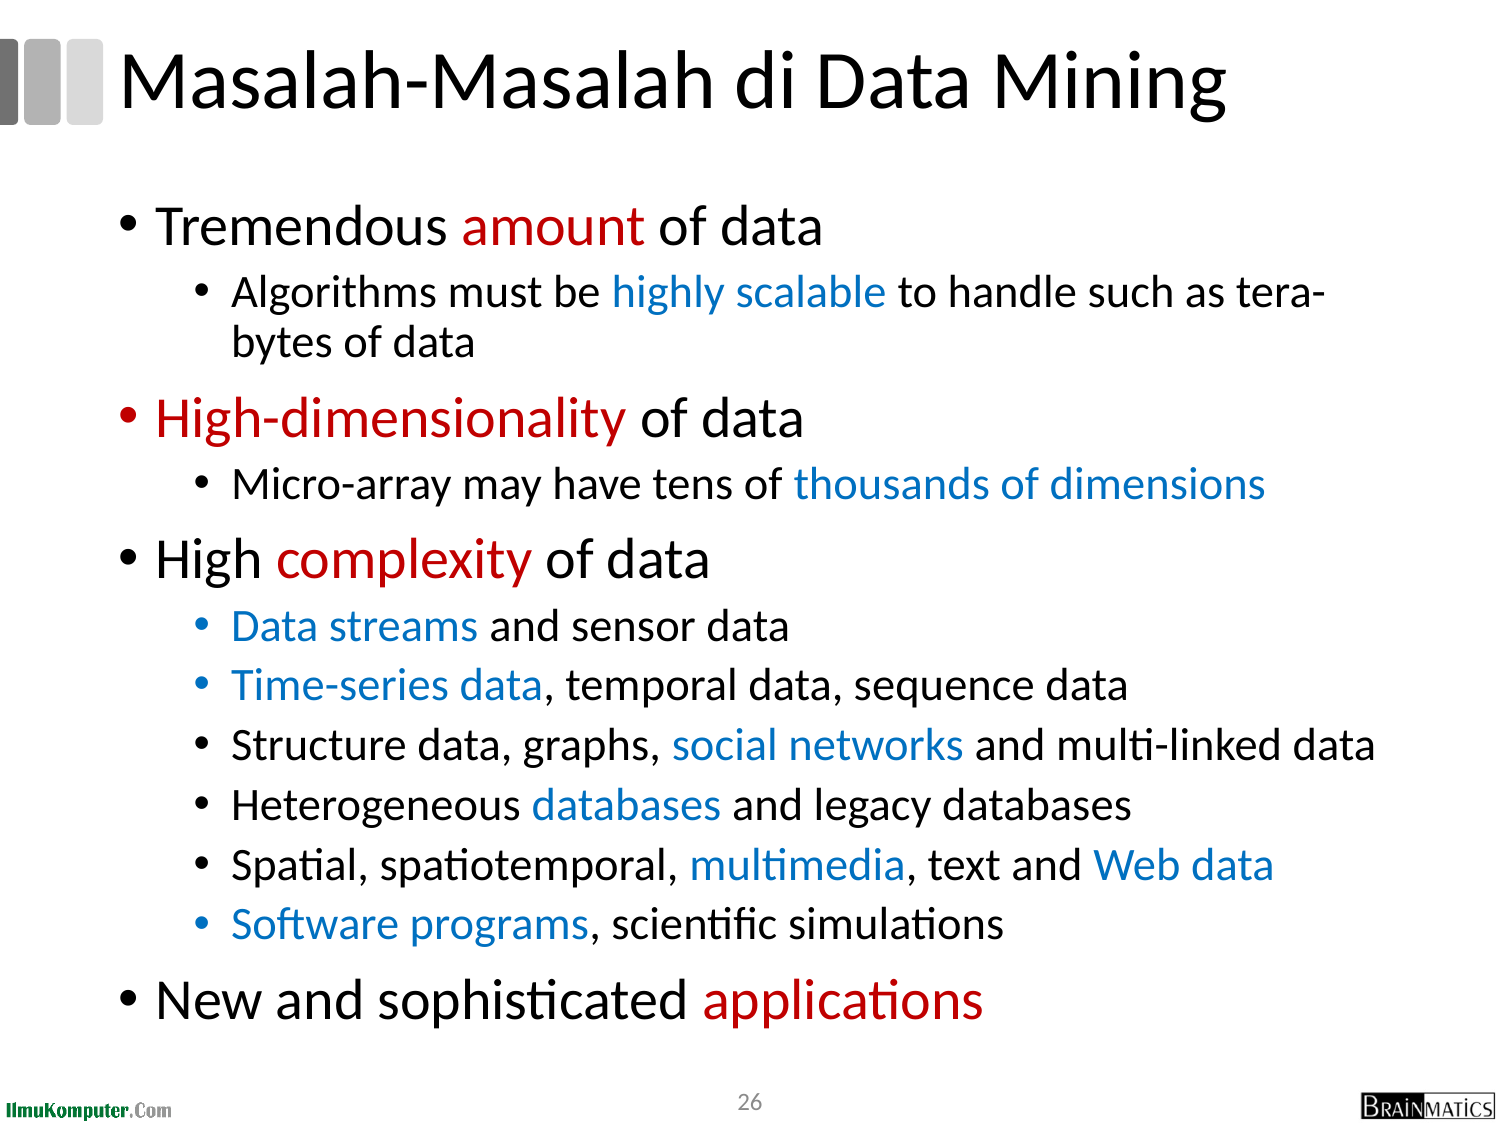

# Masalah-Masalah di Data Mining
Tremendous amount of data
Algorithms must be highly scalable to handle such as tera-bytes of data
High-dimensionality of data
Micro-array may have tens of thousands of dimensions
High complexity of data
Data streams and sensor data
Time-series data, temporal data, sequence data
Structure data, graphs, social networks and multi-linked data
Heterogeneous databases and legacy databases
Spatial, spatiotemporal, multimedia, text and Web data
Software programs, scientific simulations
New and sophisticated applications
26